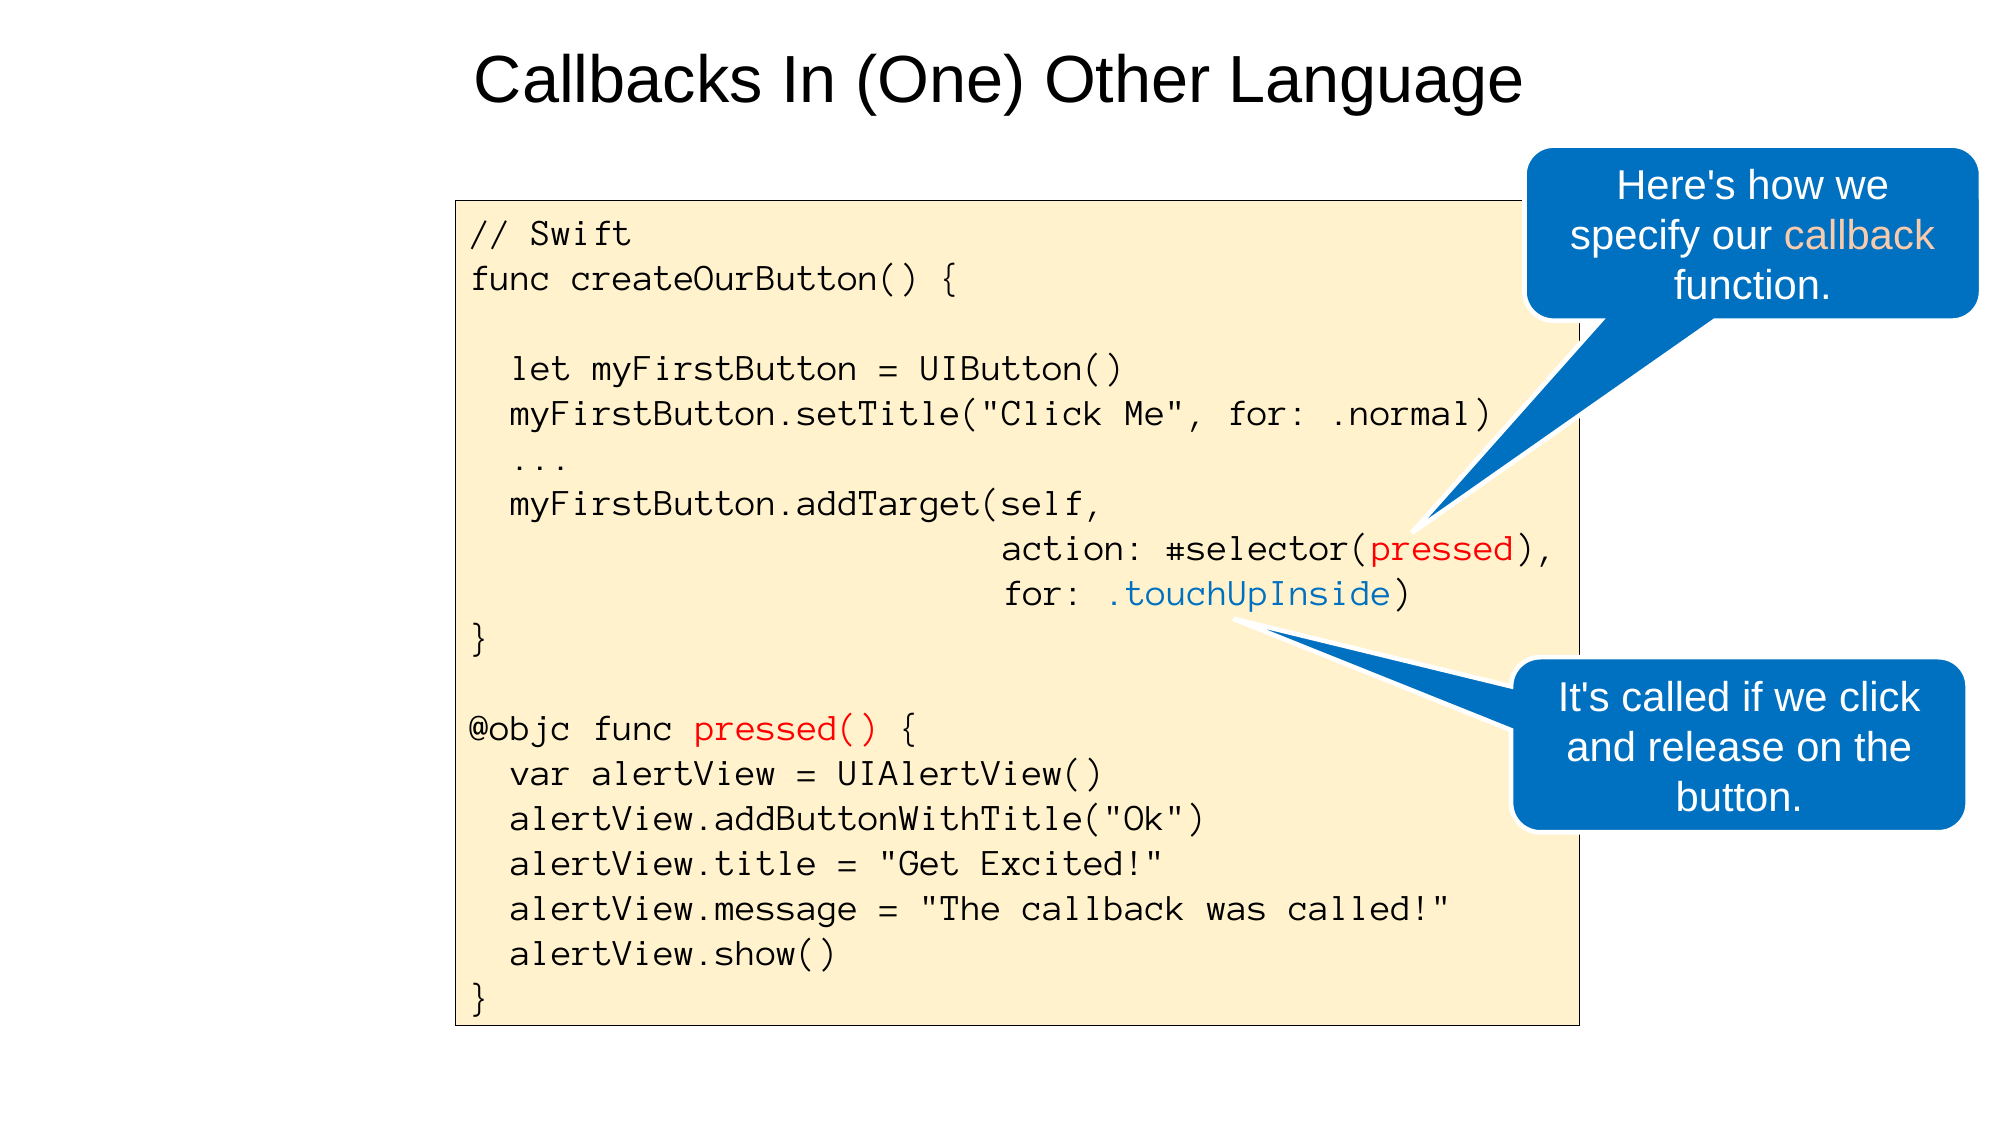

# Callbacks In (One) Other Language
Here's how we specify our callback function.
// Swift
func createOurButton() {

  let myFirstButton = UIButton()
  myFirstButton.setTitle("Click Me", for: .normal)
  ...
  myFirstButton.addTarget(self,
                          action: #selector(pressed),
                          for: .touchUpInside)
}

@objc func pressed() {
  var alertView = UIAlertView()
  alertView.addButtonWithTitle("Ok")
  alertView.title = "Get Excited!"
  alertView.message = "The callback was called!"
  alertView.show()
}
It's called if we click and release on the button.